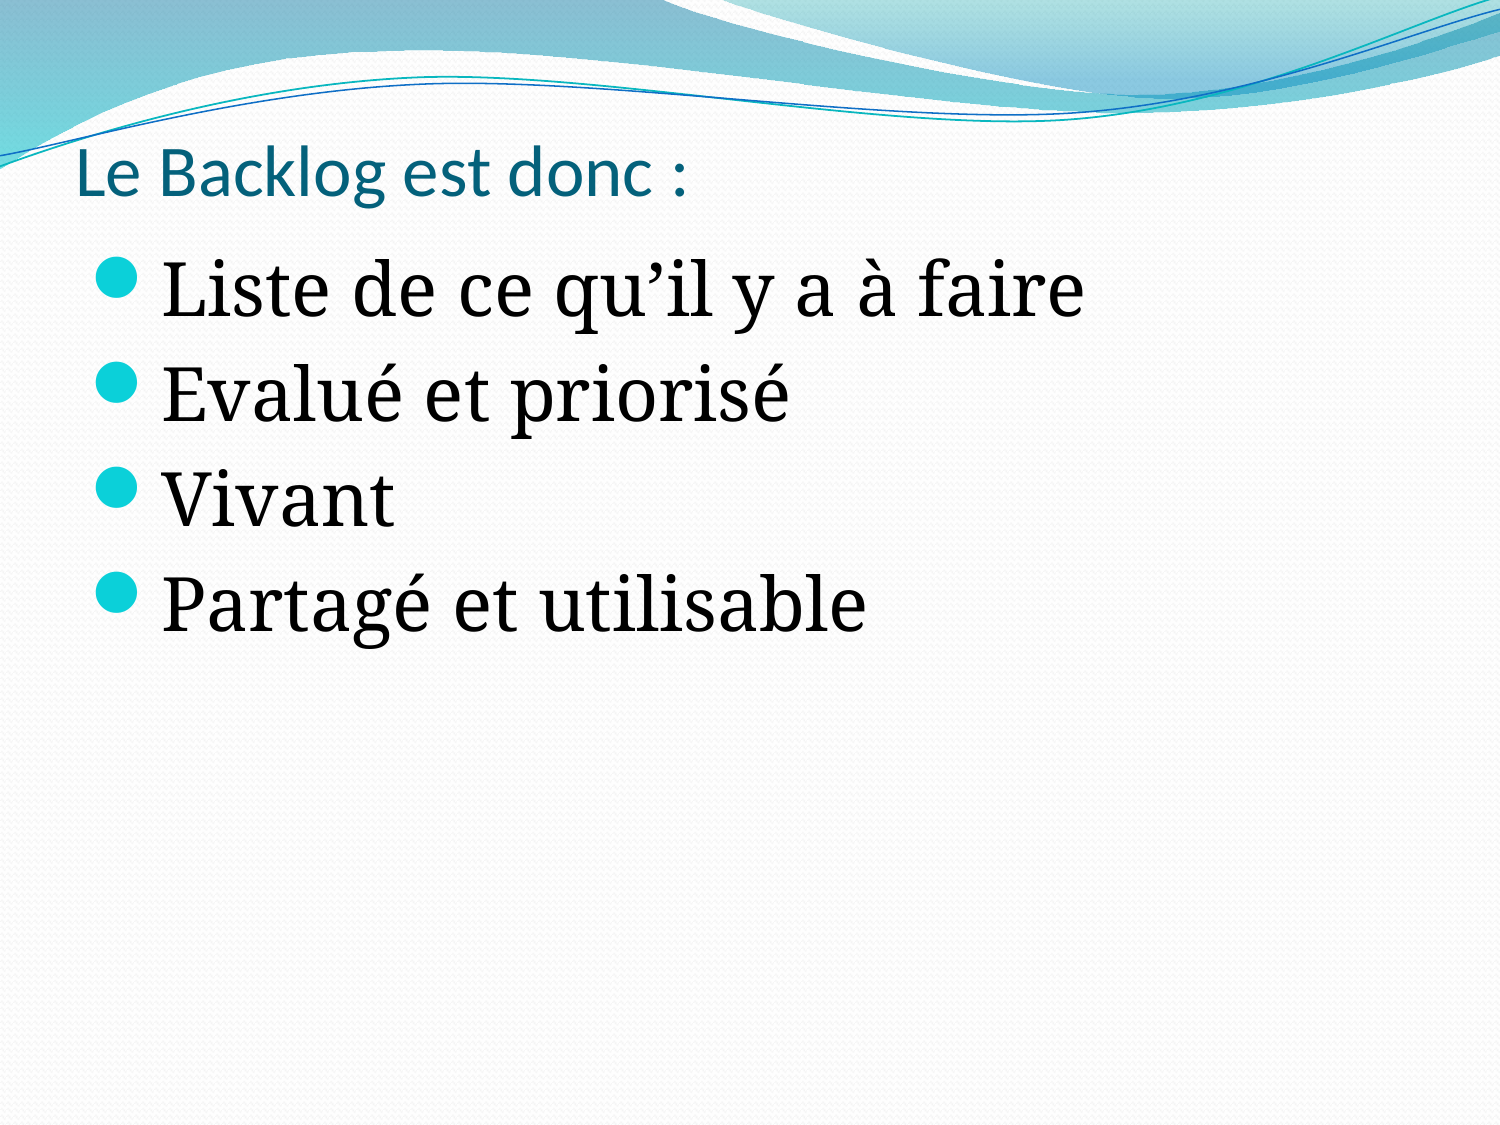

# Le Backlog est donc :
Liste de ce qu’il y a à faire
Evalué et priorisé
Vivant
Partagé et utilisable